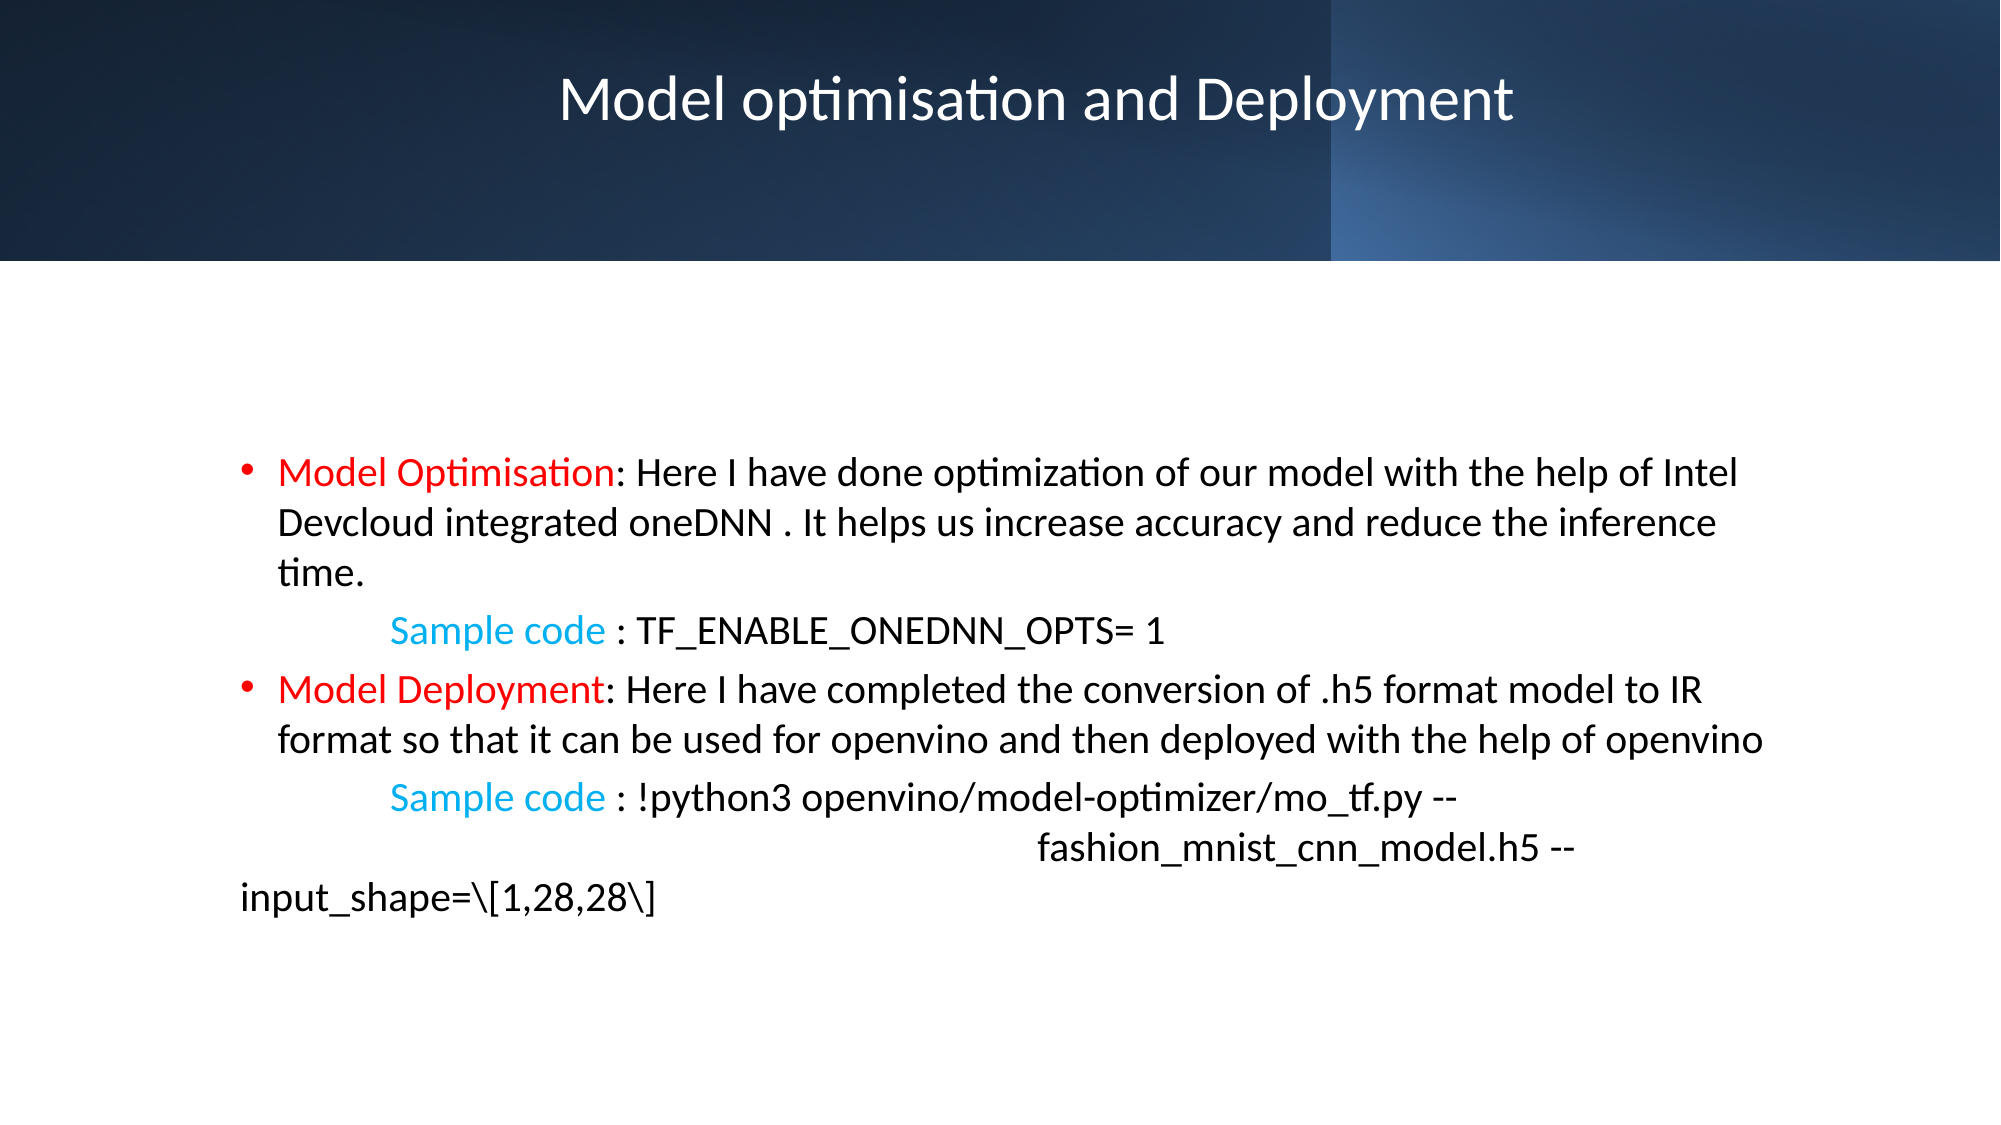

# Model optimisation and Deployment
Model Optimisation: Here I have done optimization of our model with the help of Intel Devcloud integrated oneDNN . It helps us increase accuracy and reduce the inference time.
	Sample code : TF_ENABLE_ONEDNN_OPTS= 1
Model Deployment: Here I have completed the conversion of .h5 format model to IR format so that it can be used for openvino and then deployed with the help of openvino
	Sample code : !python3 openvino/model-optimizer/mo_tf.py --				  			     fashion_mnist_cnn_model.h5 --input_shape=\[1,28,28\]